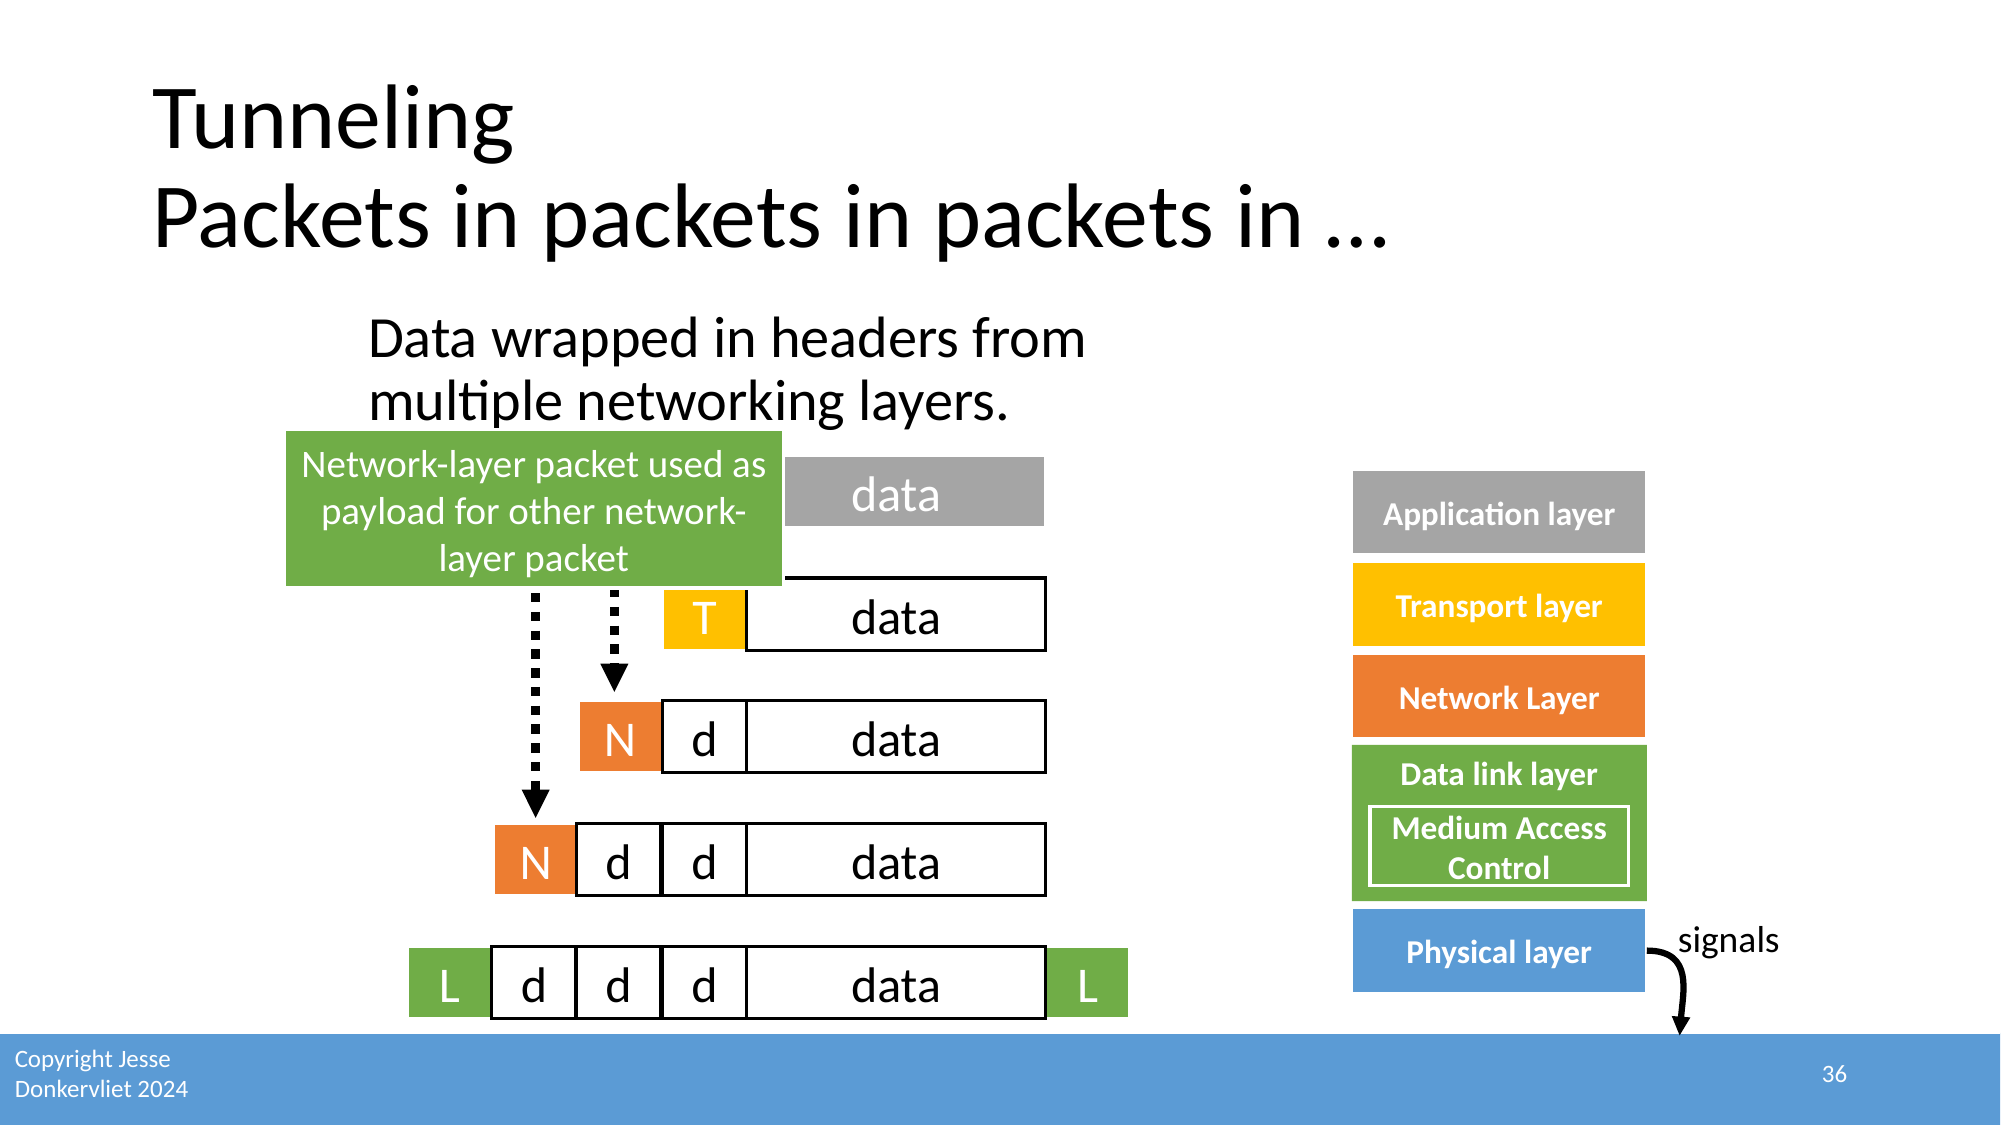

# Tunneling Packets in packets in packets in …
Data wrapped in headers from multiple networking layers.
Network-layer packet used as payload for other network-layer packet
data
Application layer
Transport layer
Network Layer
Data link layer
Medium Access Control
Physical layer
T
data
data
d
N
d
d
data
N
signals
L
d
d
data
L
d

36